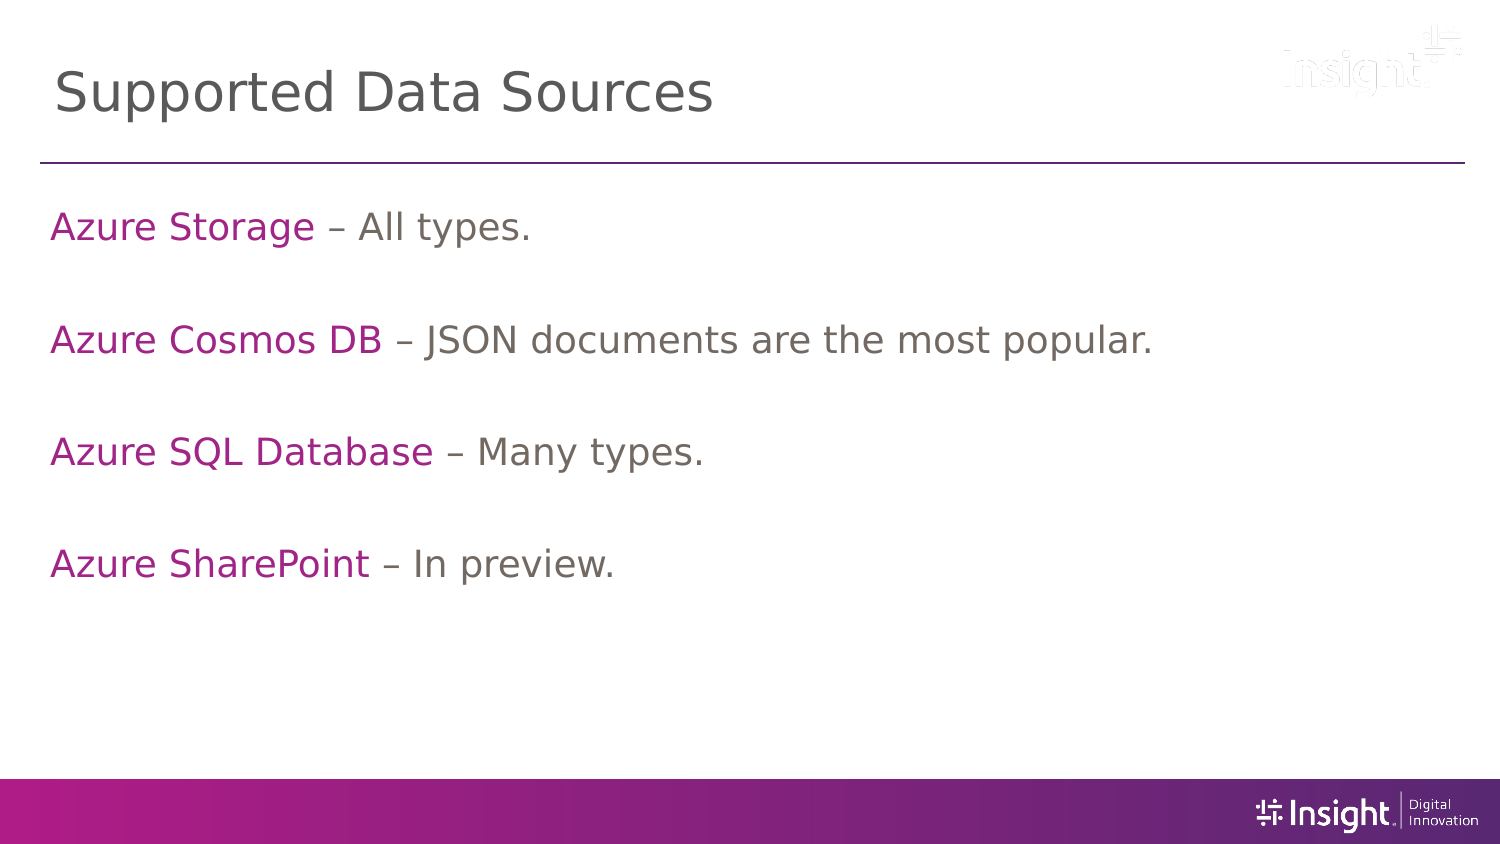

# Supported Data Sources
Azure Storage – All types.

Azure Cosmos DB – JSON documents are the most popular.

Azure SQL Database – Many types.

Azure SharePoint – In preview.